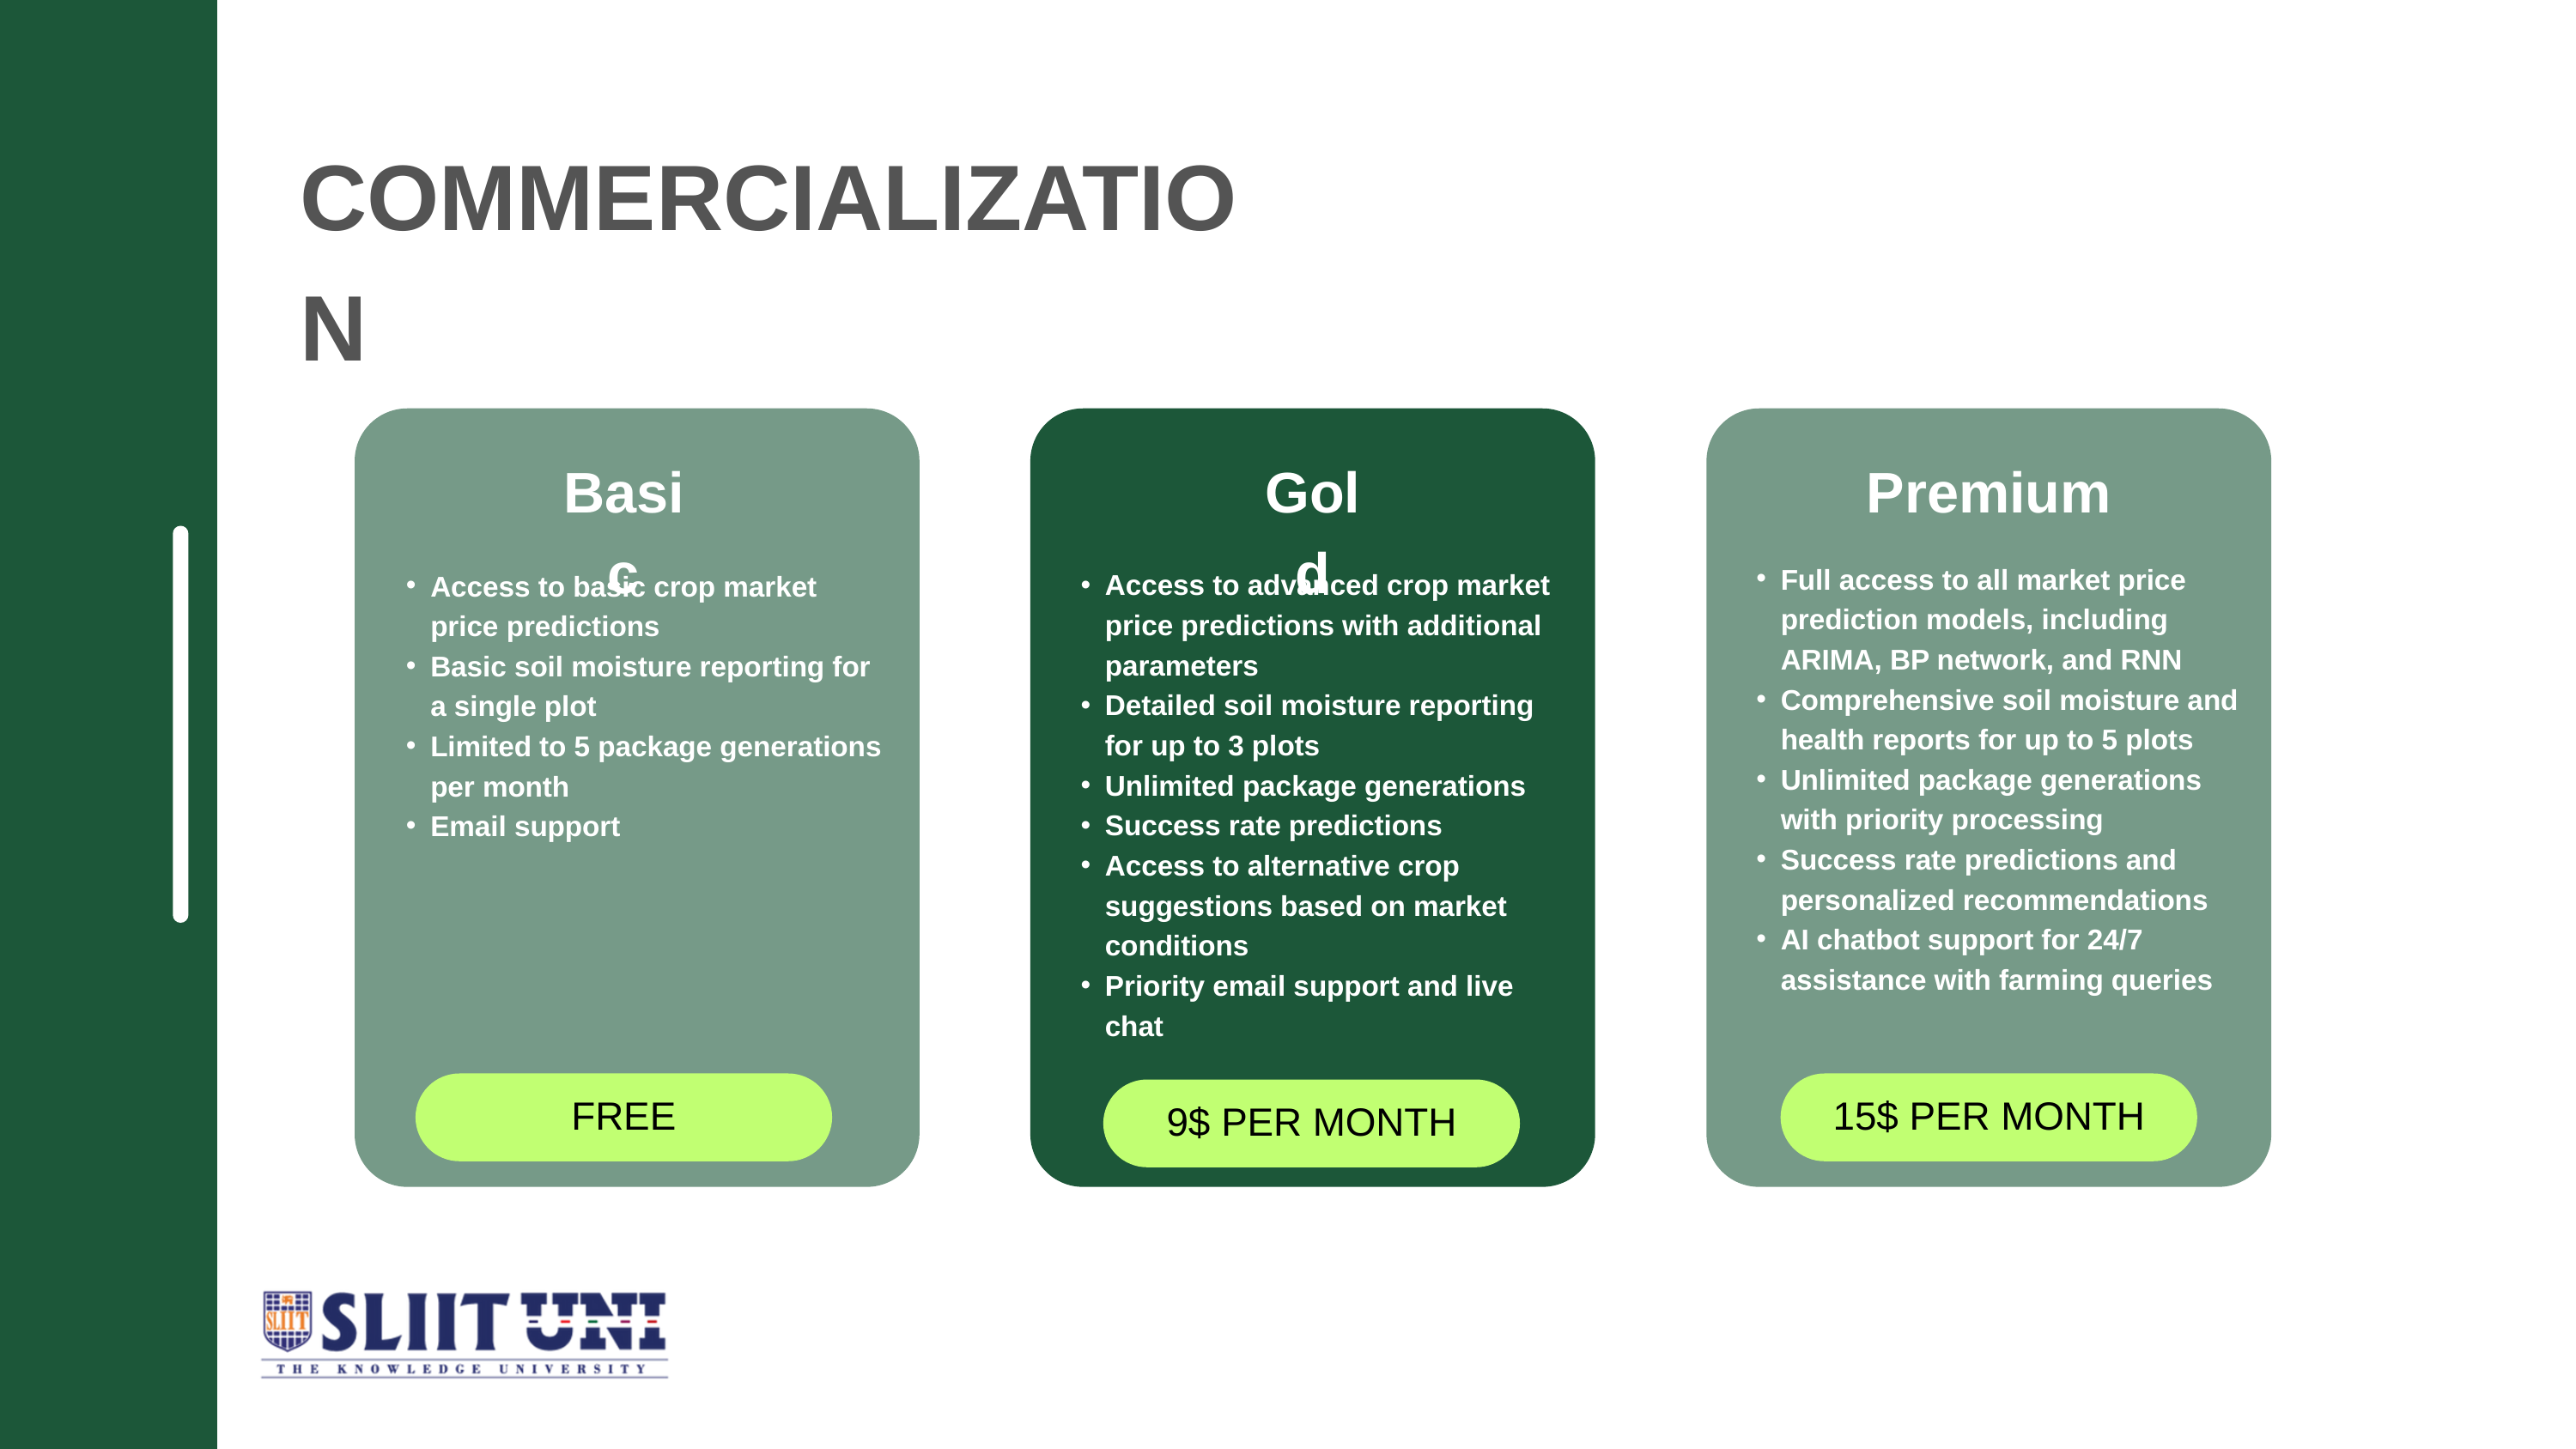

COMMERCIALIZATION

Basic
Gold
Premium

Full access to all market price prediction models, including ARIMA, BP network, and RNN
Comprehensive soil moisture and health reports for up to 5 plots
Unlimited package generations with priority processing
Success rate predictions and personalized recommendations
AI chatbot support for 24/7 assistance with farming queries

Access to advanced crop market price predictions with additional parameters
Detailed soil moisture reporting for up to 3 plots
Unlimited package generations
Success rate predictions
Access to alternative crop suggestions based on market conditions
Priority email support and live chat

Access to basic crop market price predictions
Basic soil moisture reporting for a single plot
Limited to 5 package generations per month
Email support

FREE

15$ PER MONTH

9$ PER MONTH